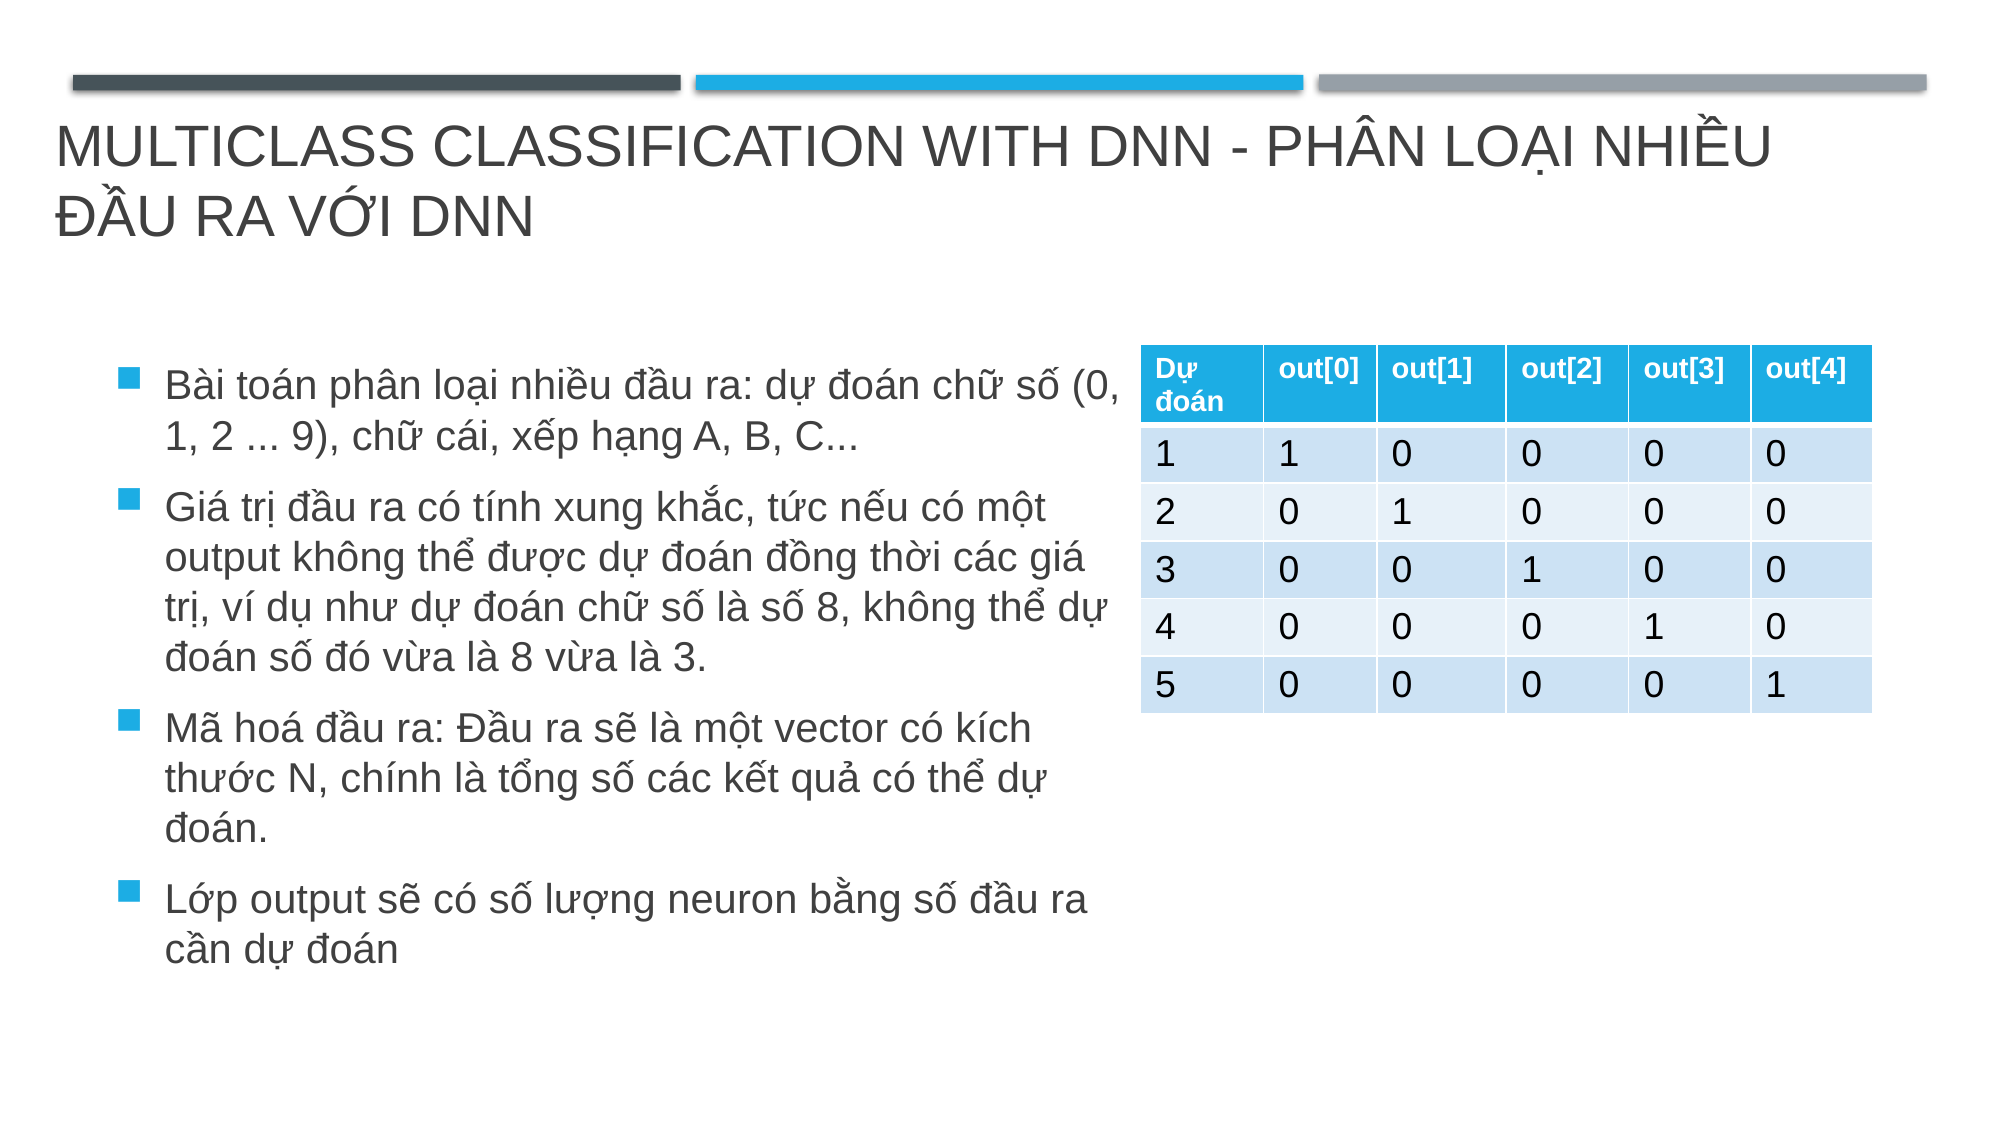

# multiclass classification with dnn - phân loại nhiều đầu ra với dnn
Bài toán phân loại nhiều đầu ra: dự đoán chữ số (0, 1, 2 ... 9), chữ cái, xếp hạng A, B, C...
Giá trị đầu ra có tính xung khắc, tức nếu có một output không thể được dự đoán đồng thời các giá trị, ví dụ như dự đoán chữ số là số 8, không thể dự đoán số đó vừa là 8 vừa là 3.
Mã hoá đầu ra: Đầu ra sẽ là một vector có kích thước N, chính là tổng số các kết quả có thể dự đoán.
Lớp output sẽ có số lượng neuron bằng số đầu ra cần dự đoán
| Dự đoán | out[0] | out[1] | out[2] | out[3] | out[4] |
| --- | --- | --- | --- | --- | --- |
| 1 | 1 | 0 | 0 | 0 | 0 |
| 2 | 0 | 1 | 0 | 0 | 0 |
| 3 | 0 | 0 | 1 | 0 | 0 |
| 4 | 0 | 0 | 0 | 1 | 0 |
| 5 | 0 | 0 | 0 | 0 | 1 |